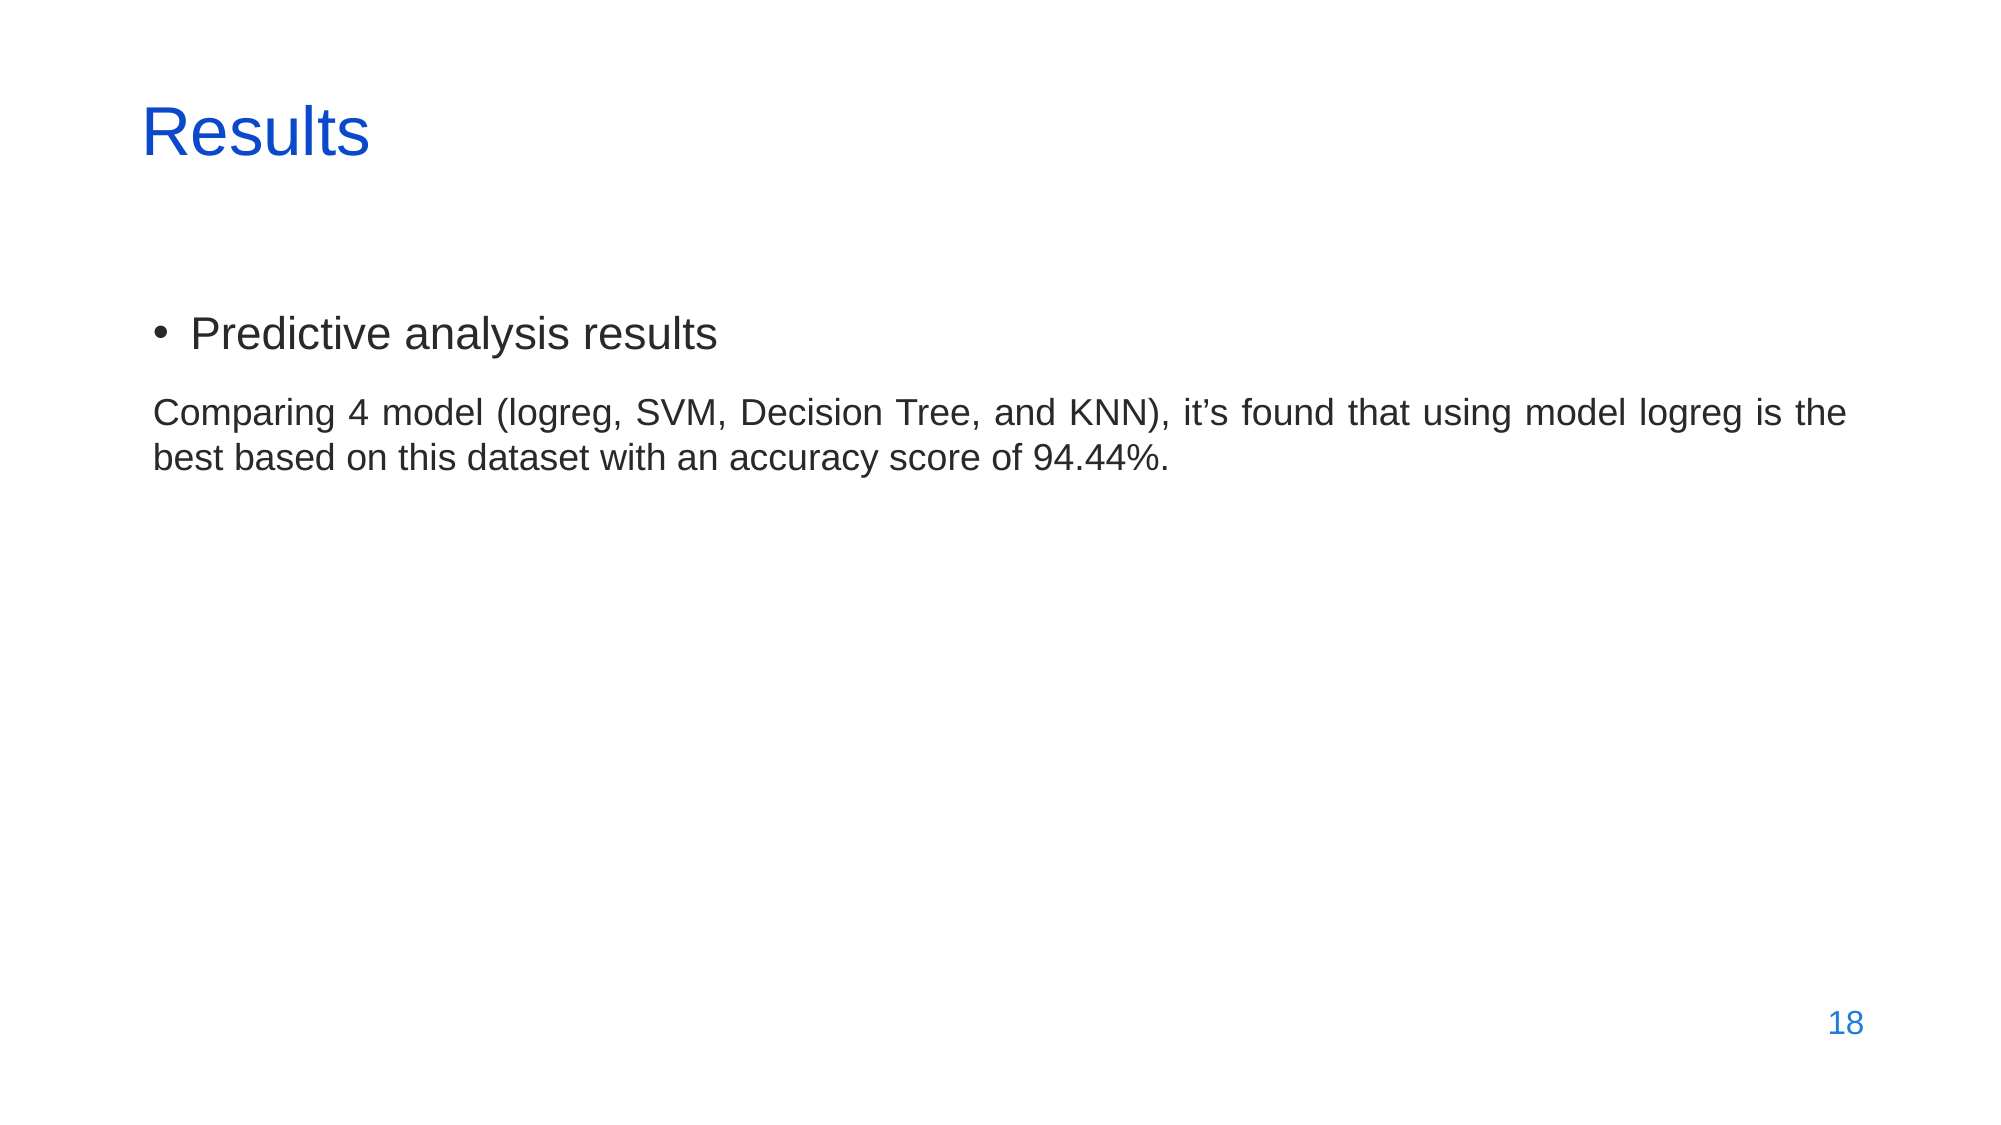

Results
Predictive analysis results
Comparing 4 model (logreg, SVM, Decision Tree, and KNN), it’s found that using model logreg is the best based on this dataset with an accuracy score of 94.44%.
18